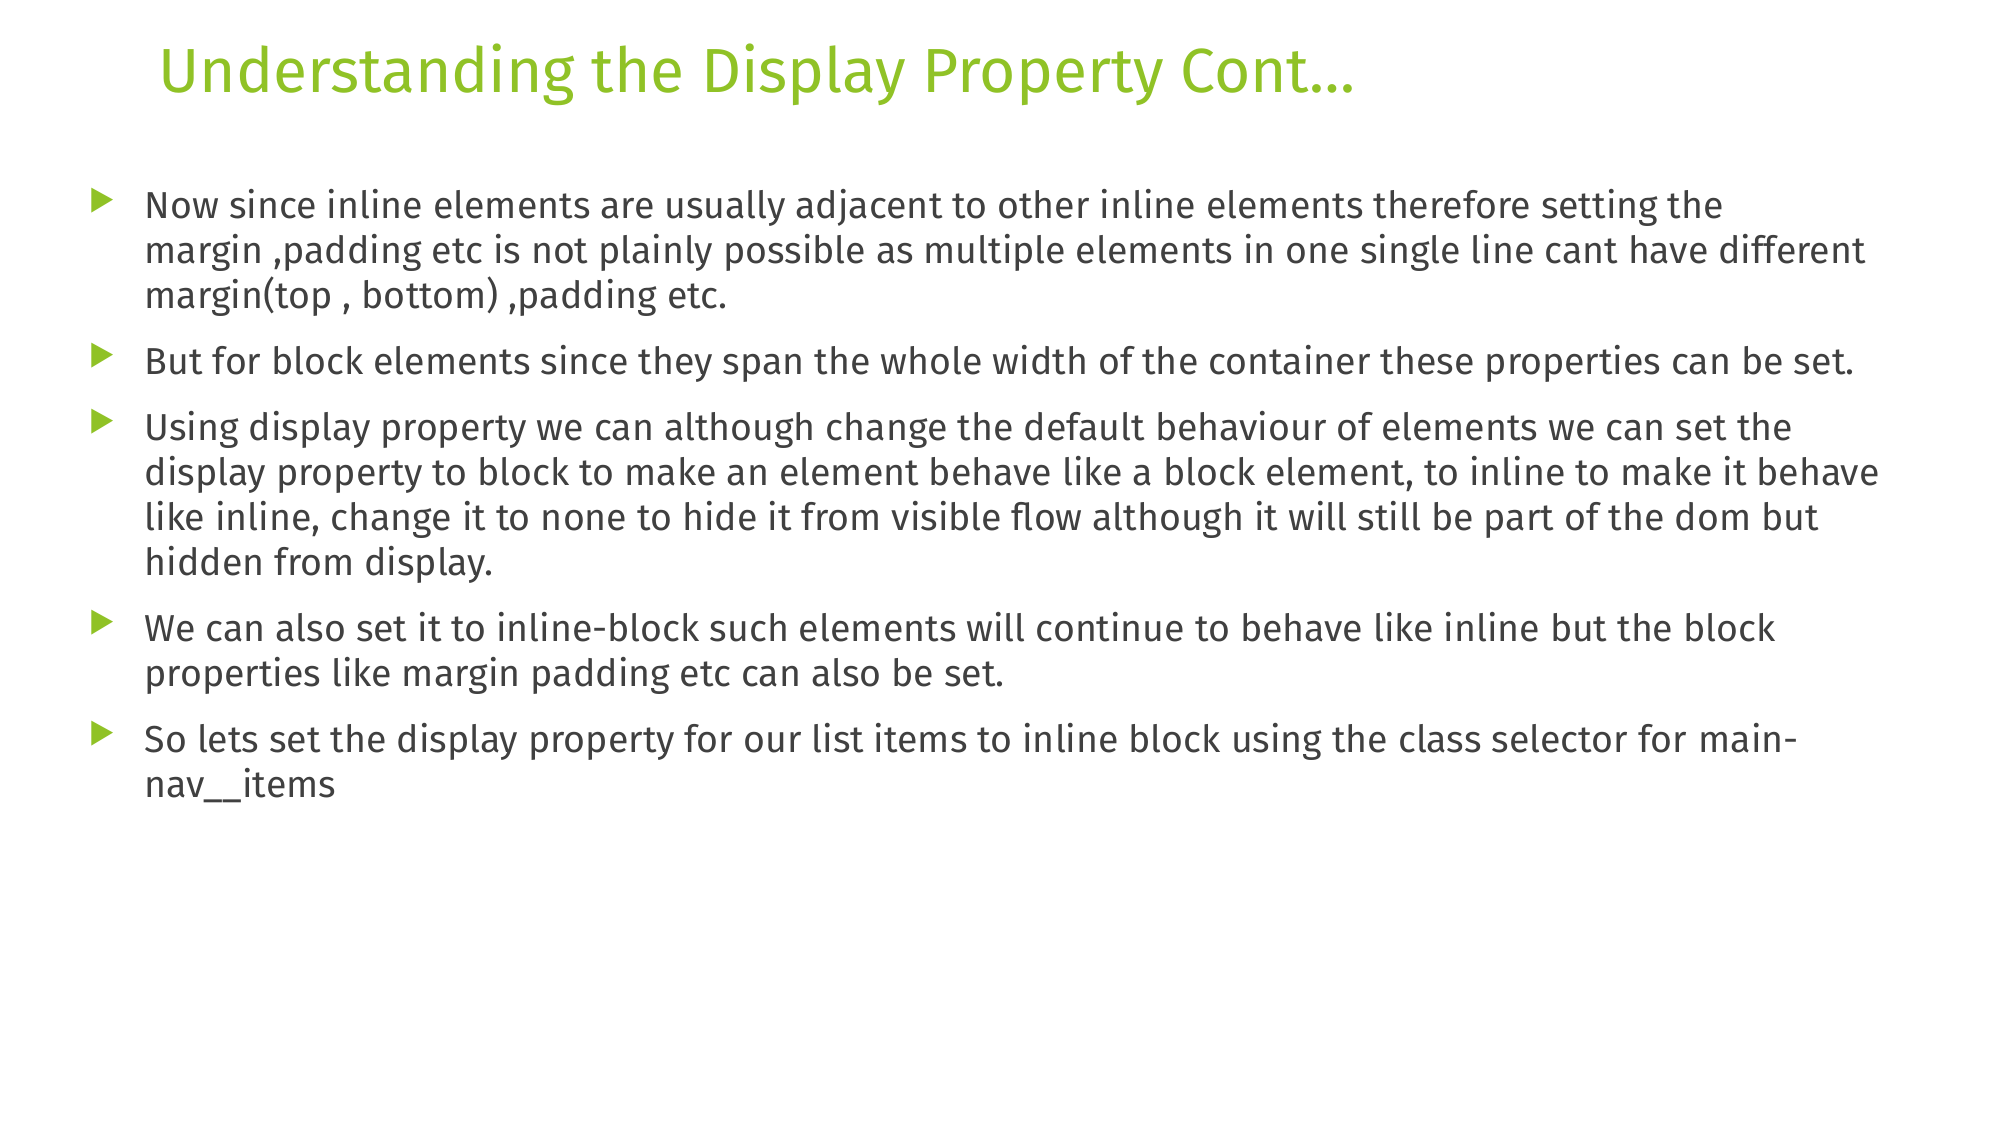

# Understanding the Display Property Cont…
Now since inline elements are usually adjacent to other inline elements therefore setting the margin ,padding etc is not plainly possible as multiple elements in one single line cant have different margin(top , bottom) ,padding etc.
But for block elements since they span the whole width of the container these properties can be set.
Using display property we can although change the default behaviour of elements we can set the display property to block to make an element behave like a block element, to inline to make it behave like inline, change it to none to hide it from visible flow although it will still be part of the dom but hidden from display.
We can also set it to inline-block such elements will continue to behave like inline but the block properties like margin padding etc can also be set.
So lets set the display property for our list items to inline block using the class selector for main-nav__items